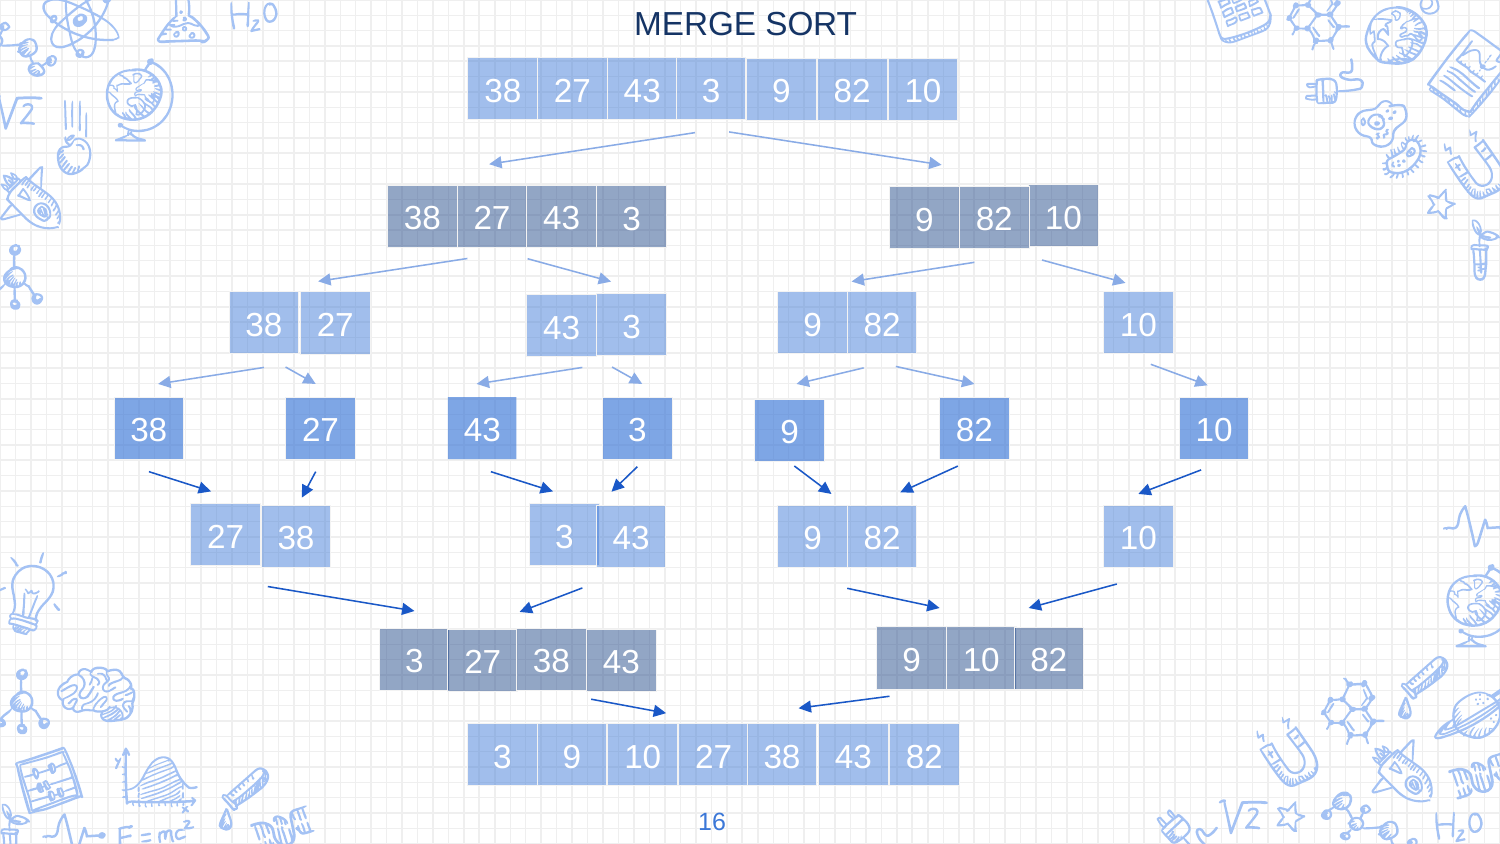

MERGE SORT
38
27
43
3
82
10
9
10
38
27
43
3
82
9
82
38
9
10
27
3
43
27
43
3
82
10
38
9
27
3
38
43
9
82
10
9
10
82
3
38
27
43
43
82
3
9
10
27
38
16